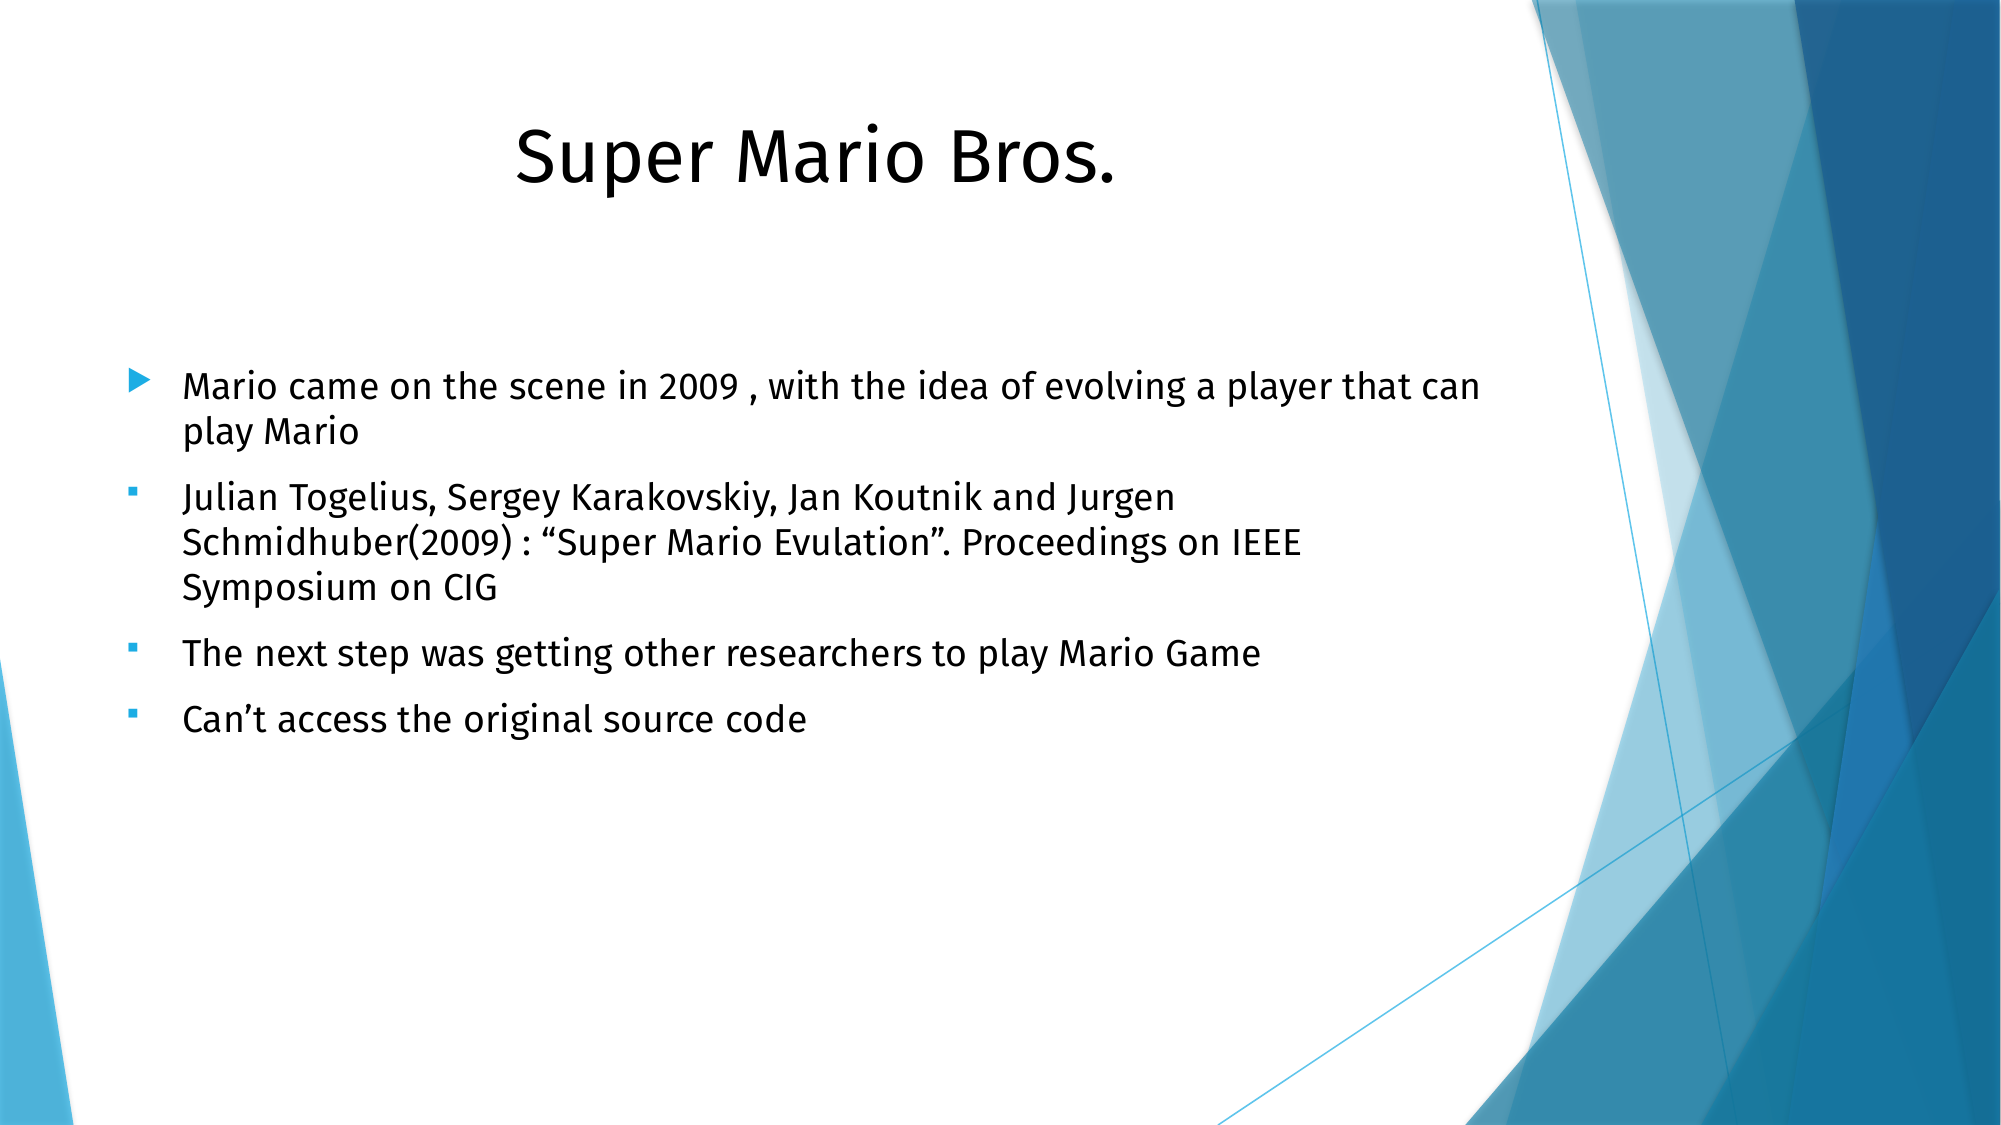

# Super Mario Bros.
Mario came on the scene in 2009 , with the idea of evolving a player that can play Mario
Julian Togelius, Sergey Karakovskiy, Jan Koutnik and Jurgen Schmidhuber(2009) : “Super Mario Evulation”. Proceedings on IEEE Symposium on CIG
The next step was getting other researchers to play Mario Game
Can’t access the original source code